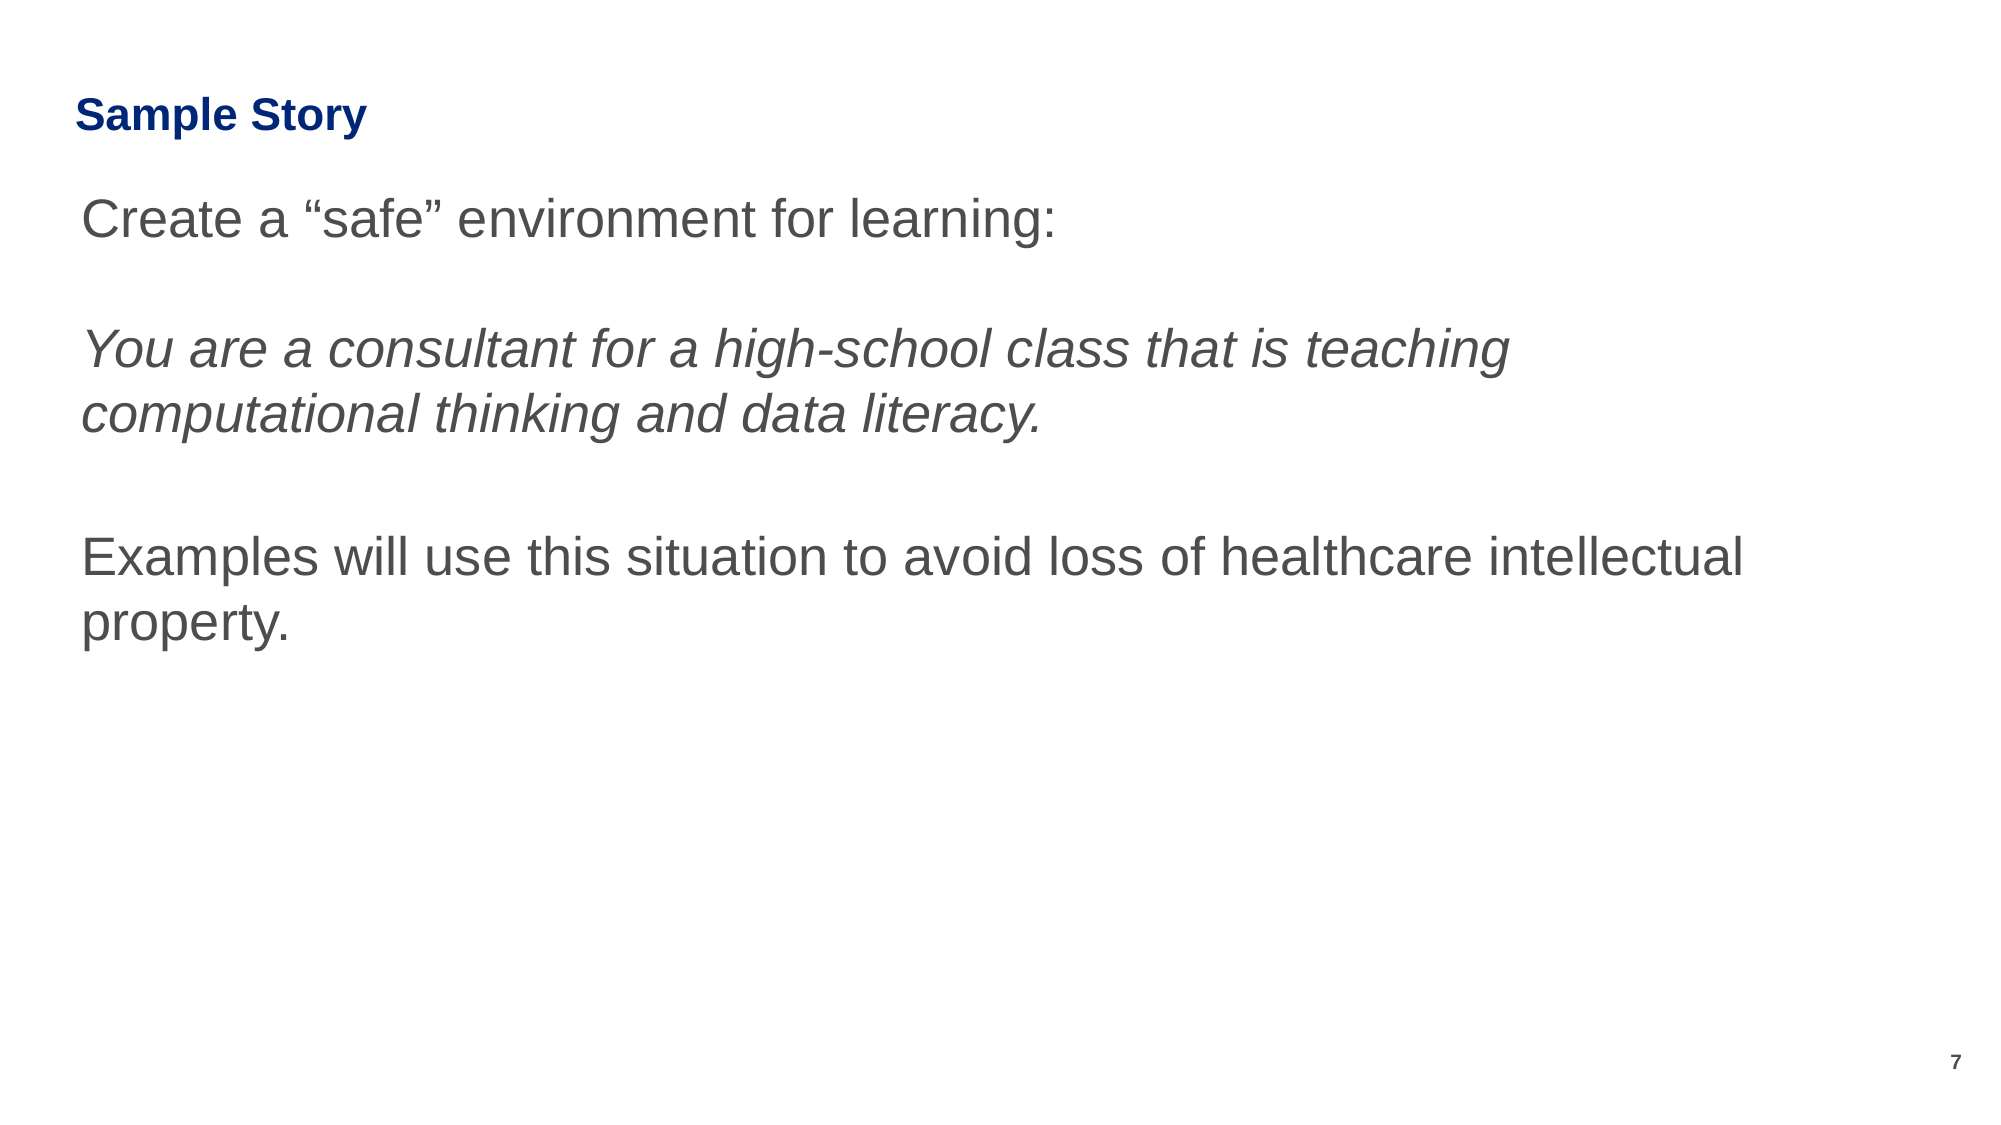

# Sample Story
Create a “safe” environment for learning:
You are a consultant for a high-school class that is teaching computational thinking and data literacy.
Examples will use this situation to avoid loss of healthcare intellectual property.